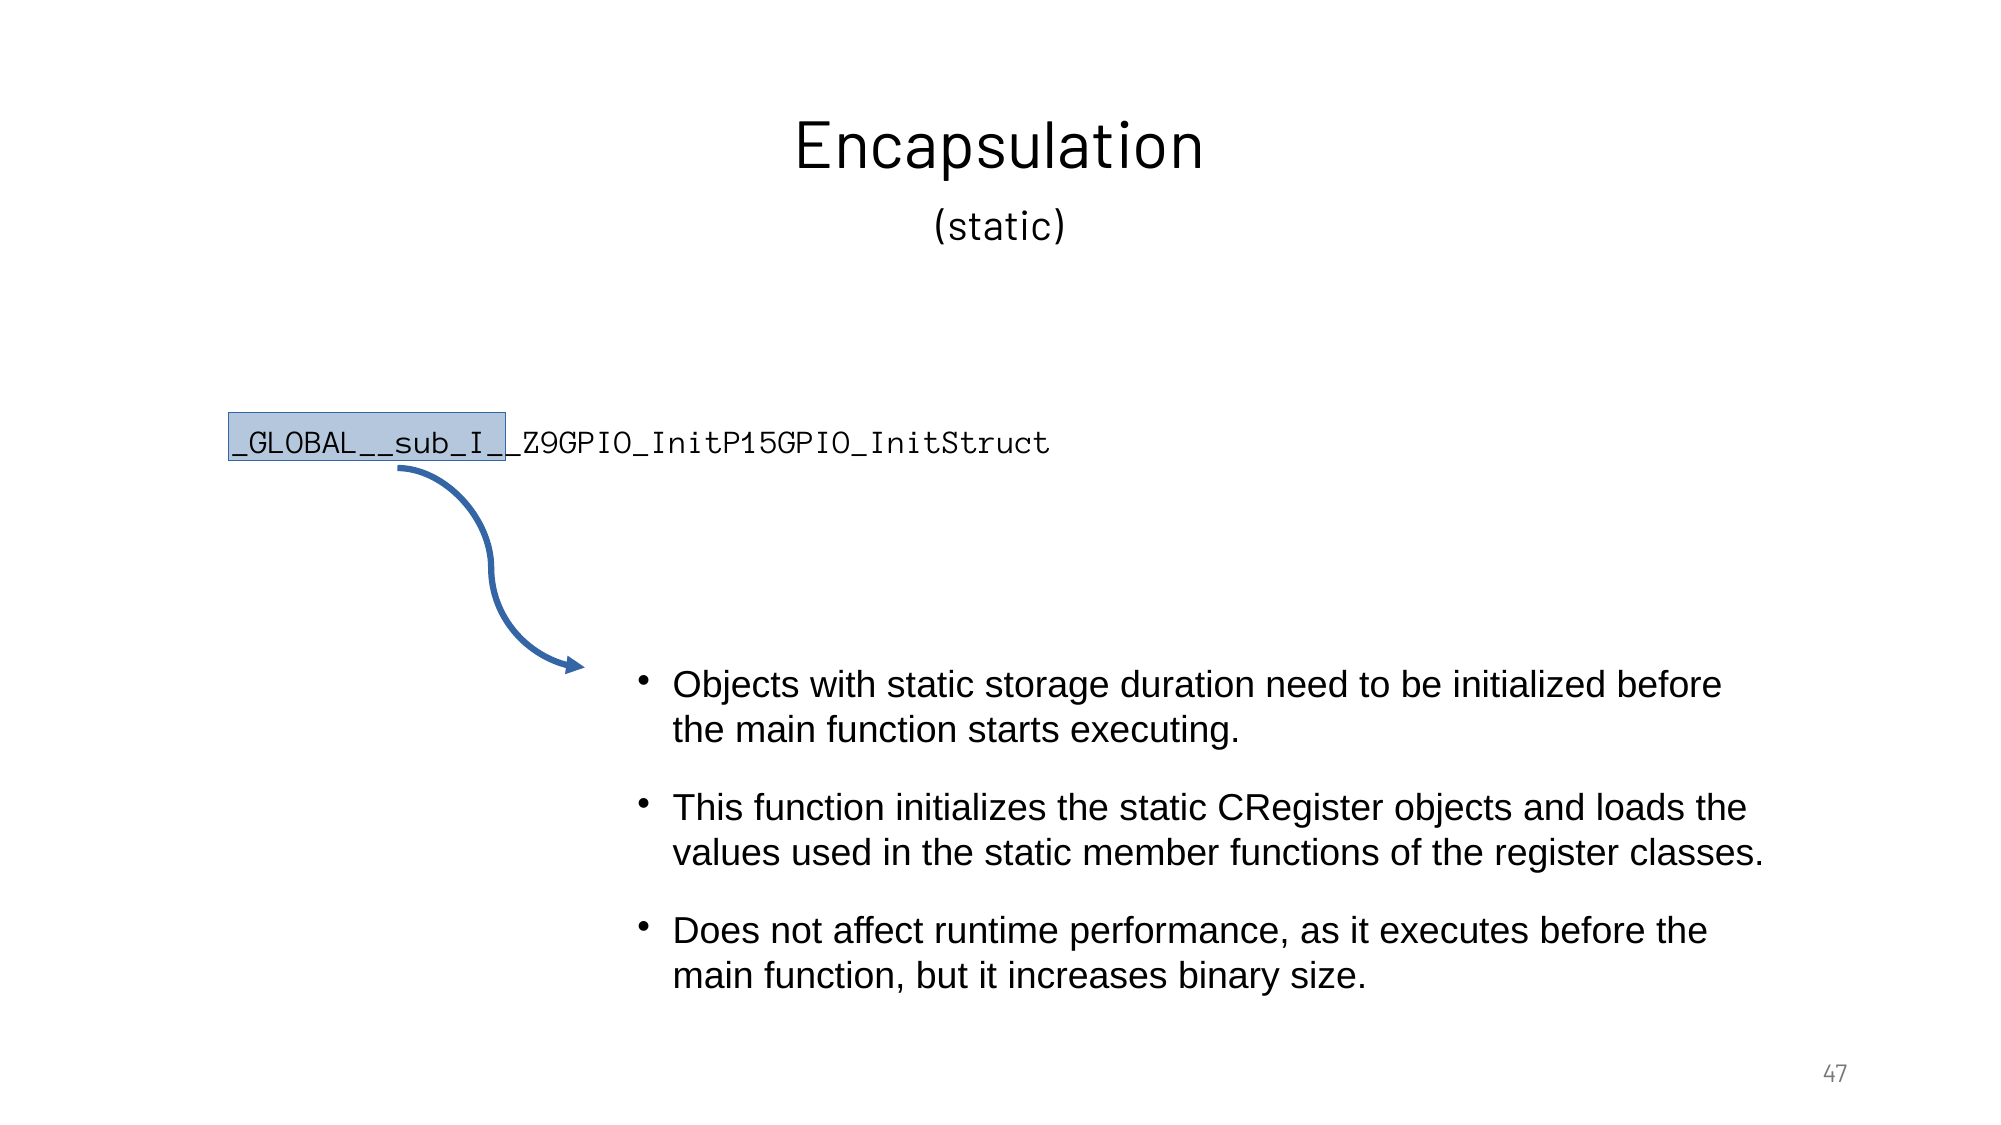

Encapsulation
(static)
_GLOBAL__sub_I__Z9GPIO_InitP15GPIO_InitStruct

Objects with static storage duration need to be initialized before the main function starts executing.
This function initializes the static CRegister objects and loads the values used in the static member functions of the register classes.
Does not affect runtime performance, as it executes before the main function, but it increases binary size.
47